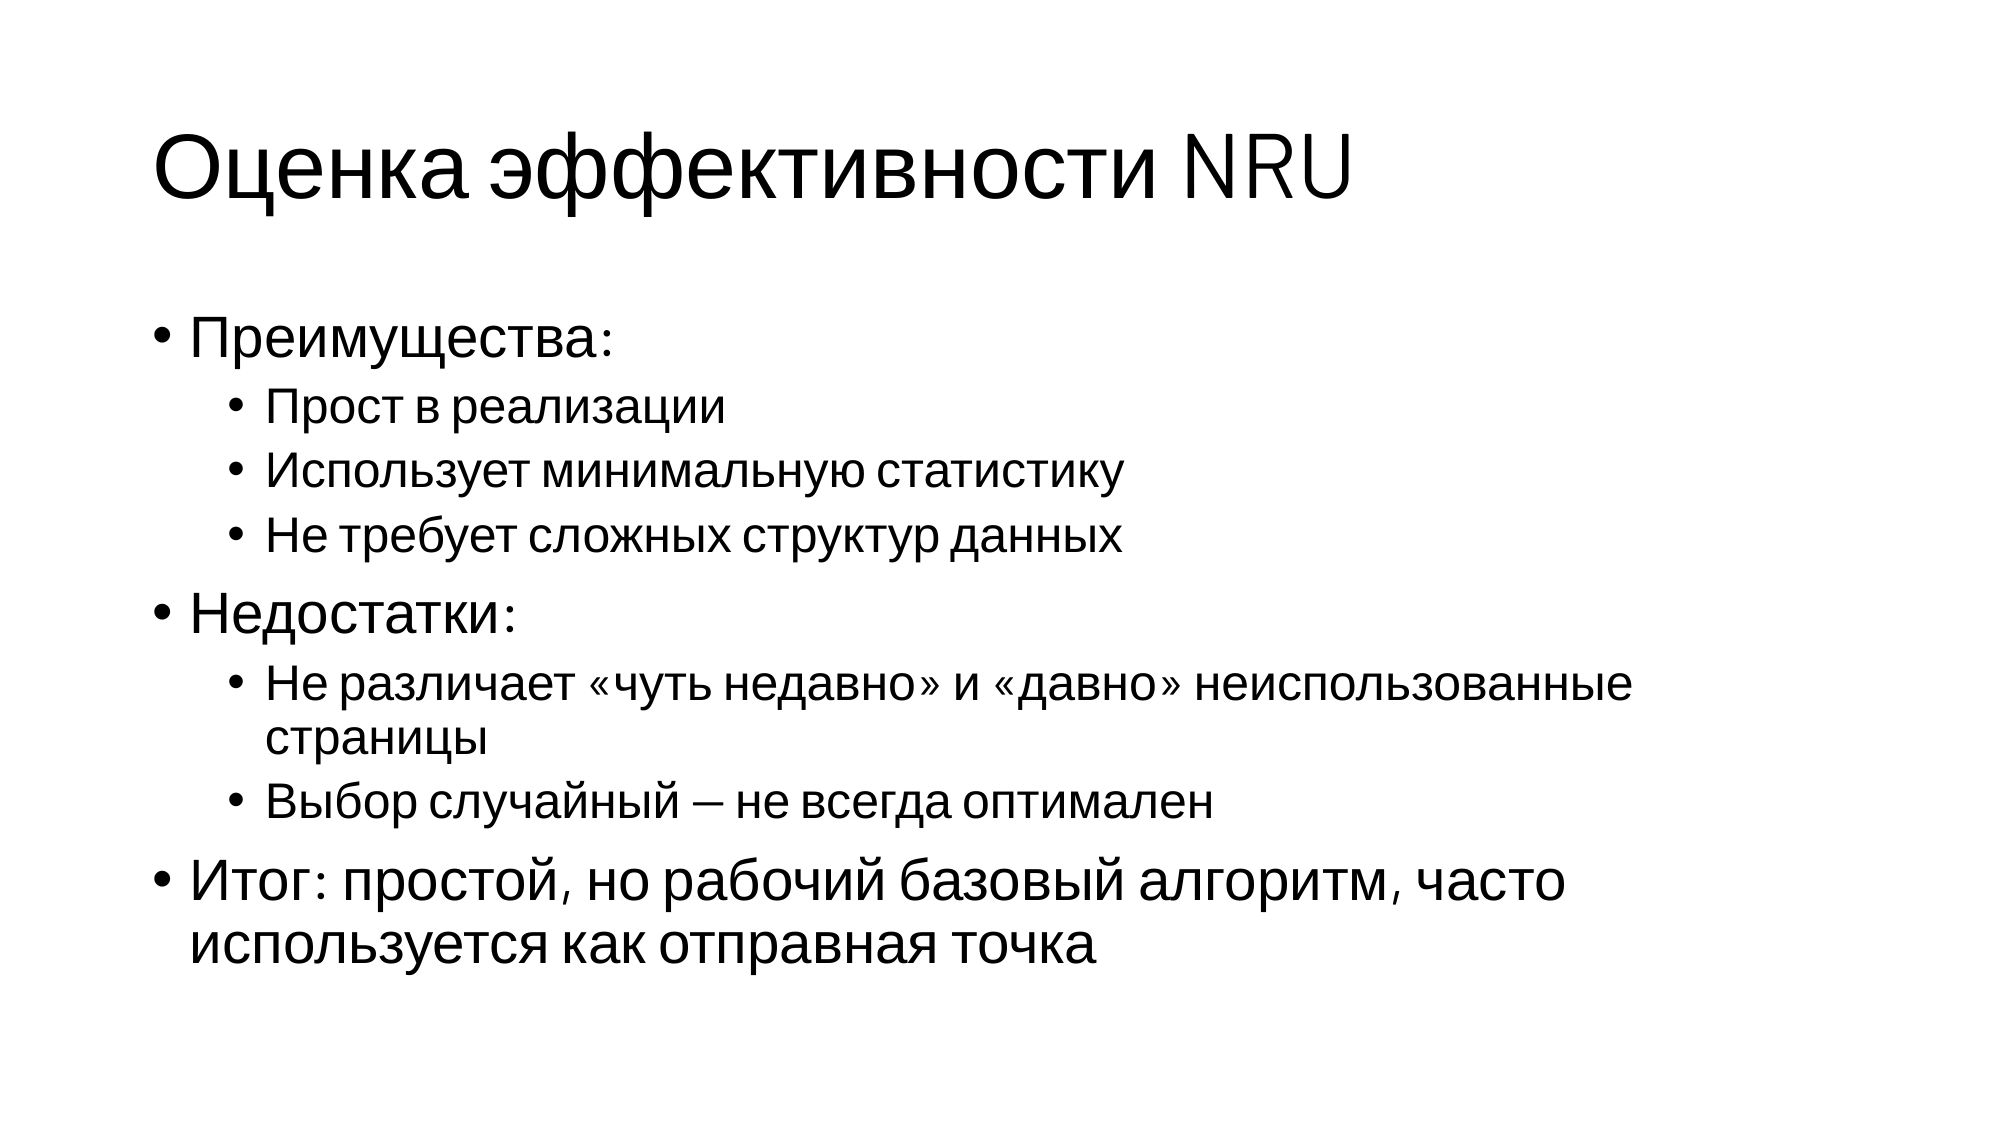

# Оценка эффективности NRU
Преимущества:
Прост в реализации
Использует минимальную статистику
Не требует сложных структур данных
Недостатки:
Не различает «чуть недавно» и «давно» неиспользованные страницы
Выбор случайный — не всегда оптимален
Итог: простой, но рабочий базовый алгоритм, часто используется как отправная точка